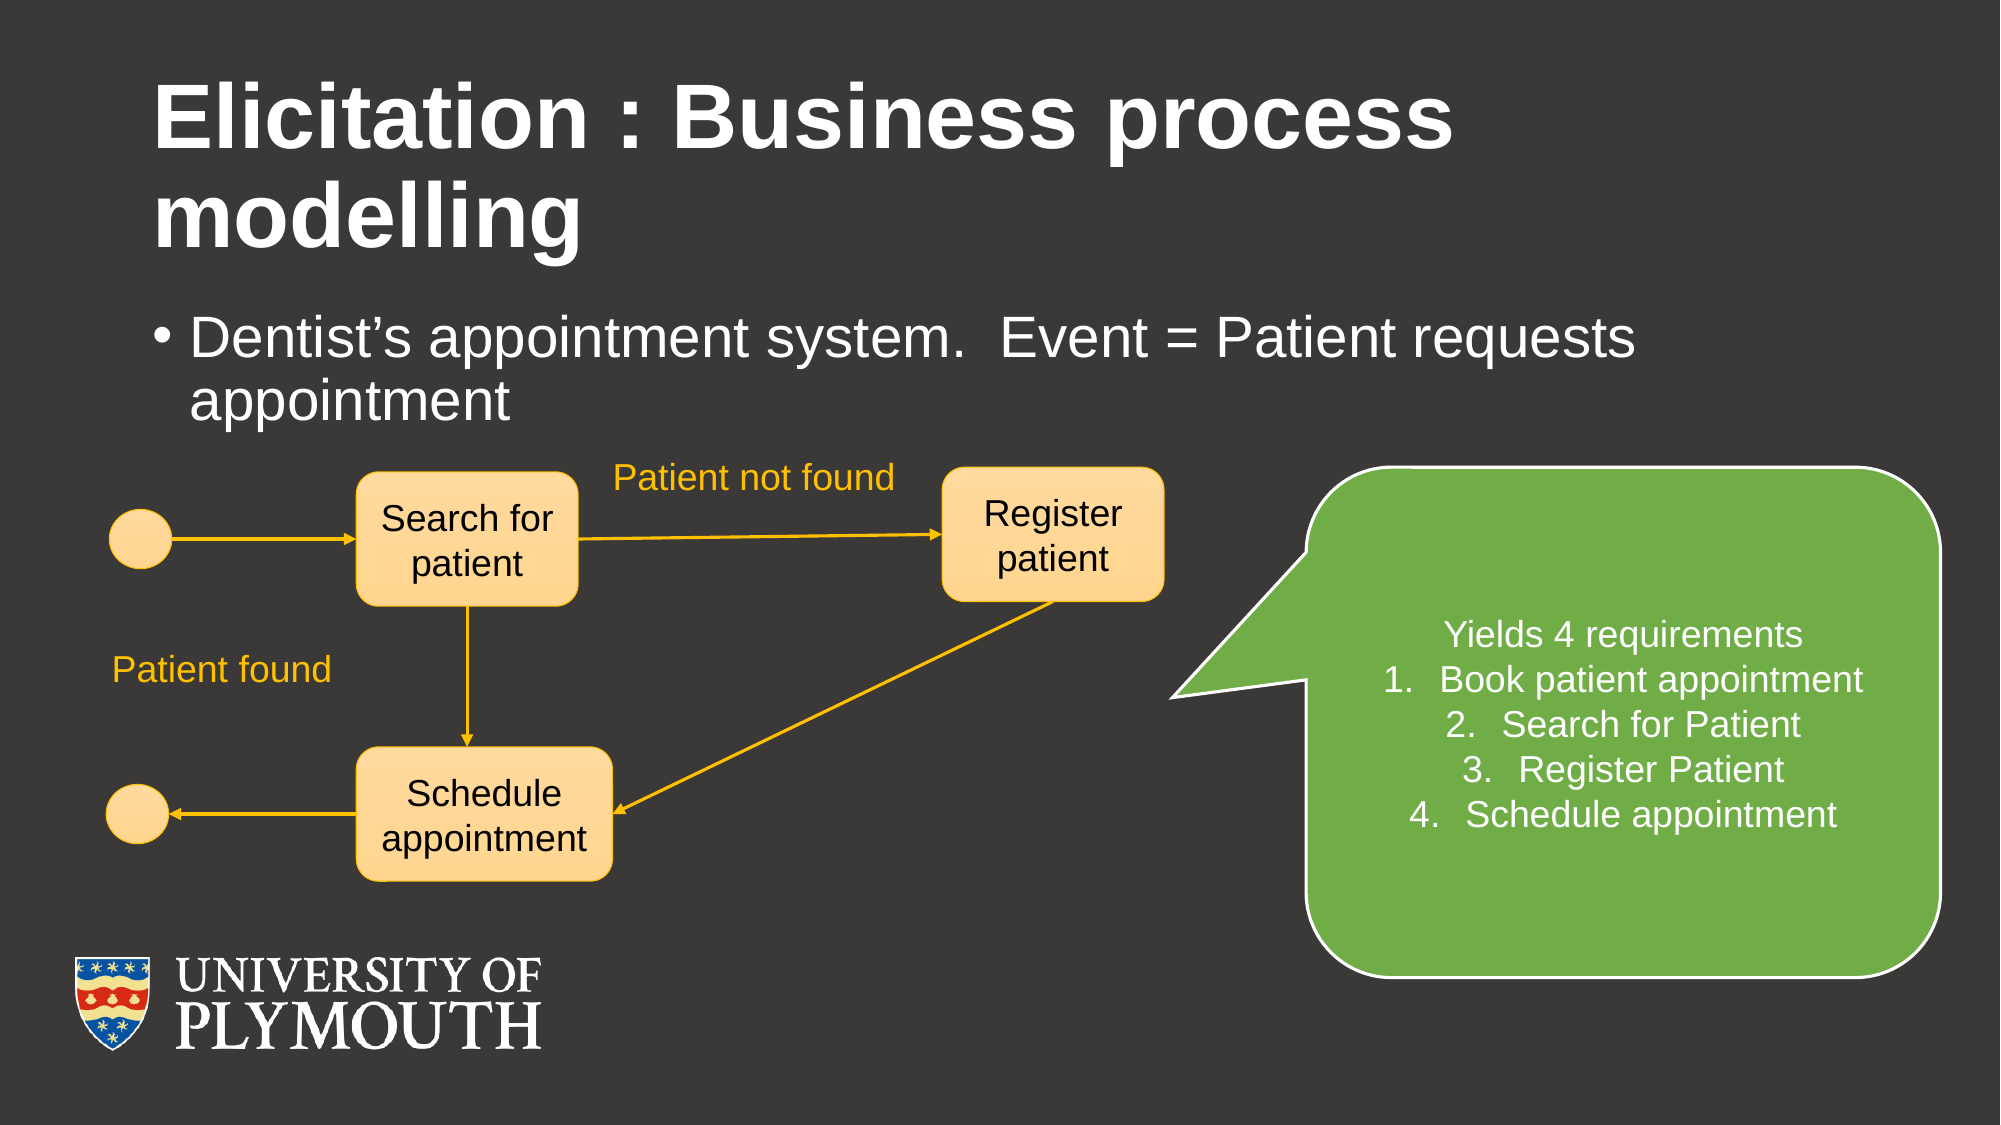

# Elicitation : Business process modelling
Dentist’s appointment system.  Event = Patient requests appointment
Patient not found
Register patient
Yields 4 requirements
Book patient appointment
Search for Patient
Register Patient
Schedule appointment
Search for patient

Patient found
Schedule appointment